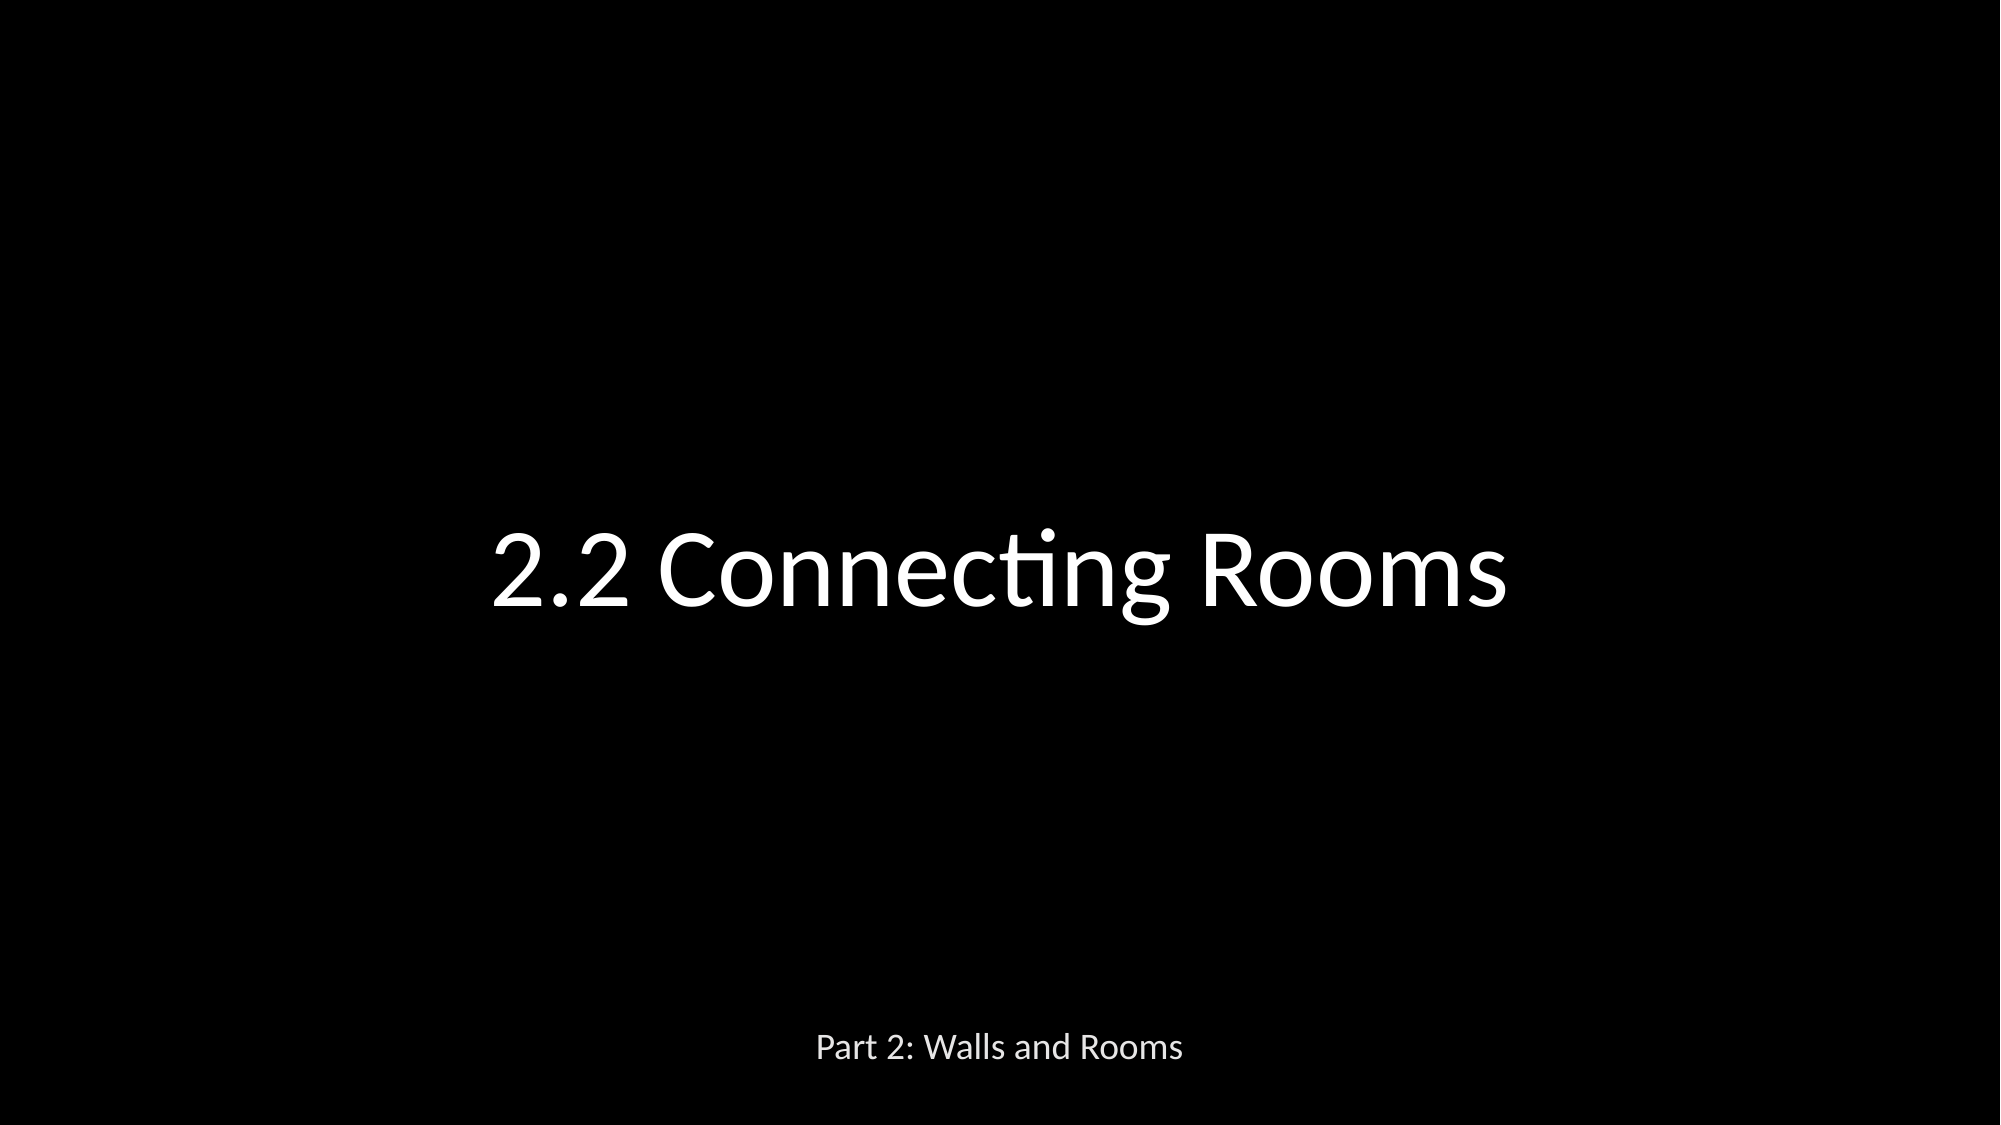

2.2 Connecting Rooms
Part 2: Walls and Rooms